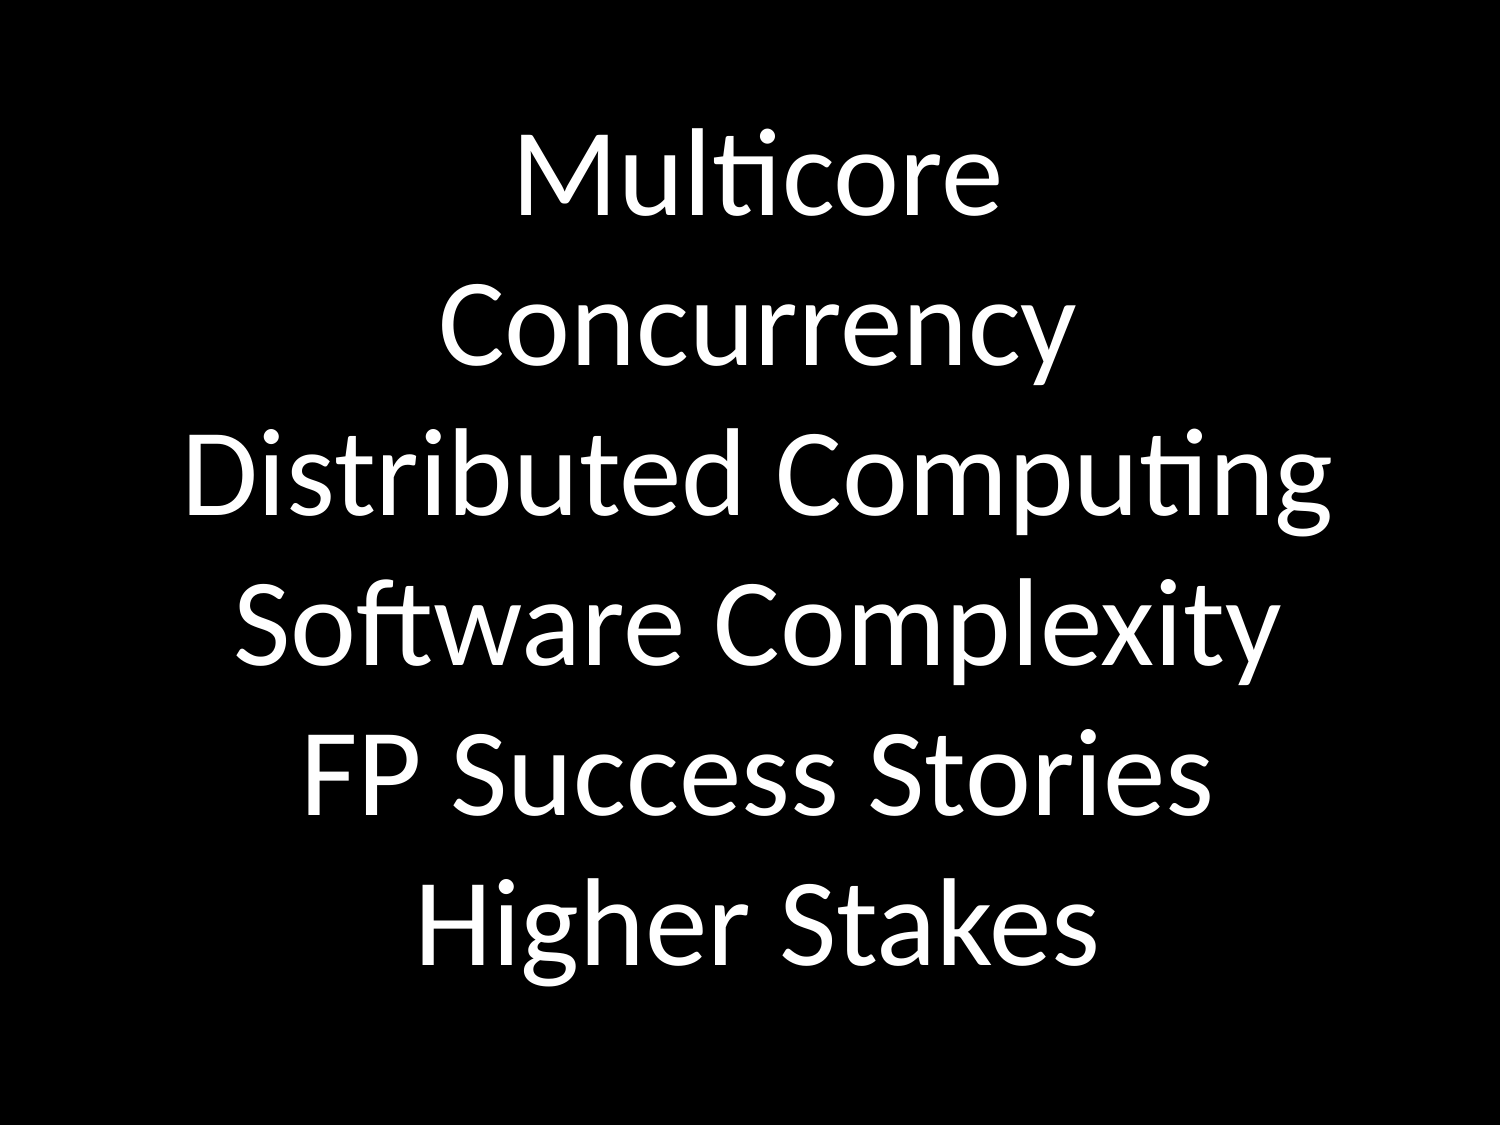

Multicore
Concurrency
Distributed Computing
Software Complexity
FP Success Stories
Higher Stakes